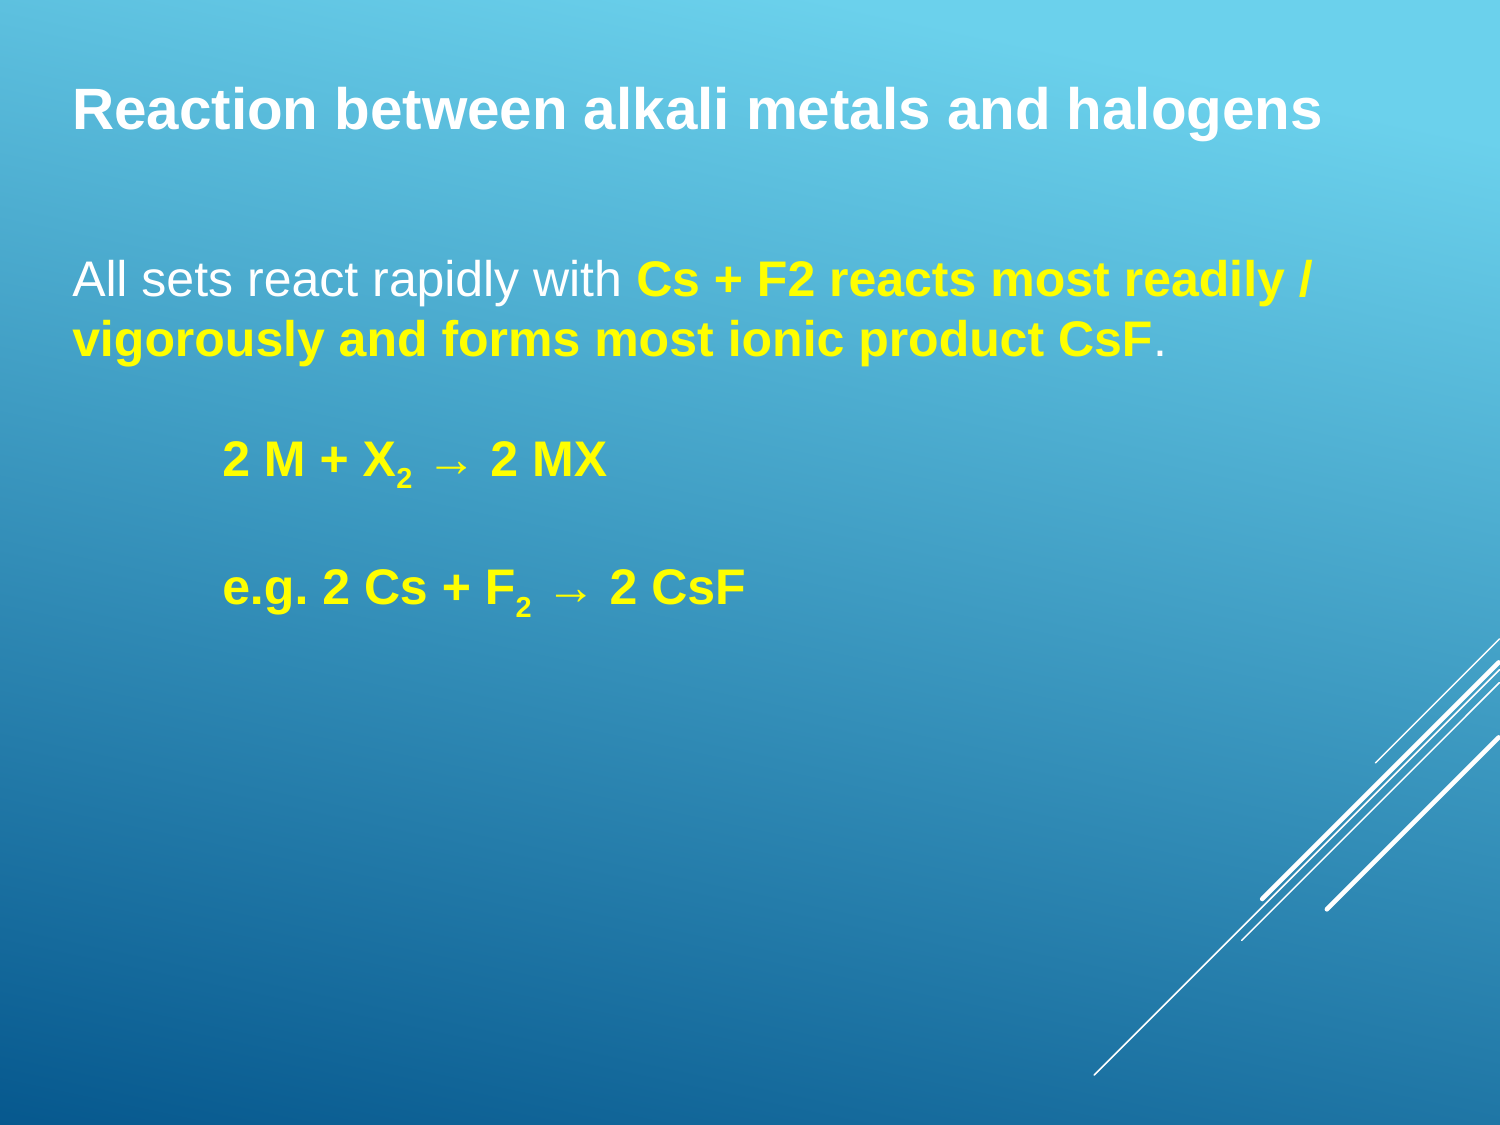

Reaction between alkali metals and halogens

All sets react rapidly with Cs + F2 reacts most readily / vigorously and forms most ionic product CsF.

2 M + X2 → 2 MX

e.g. 2 Cs + F2 → 2 CsF